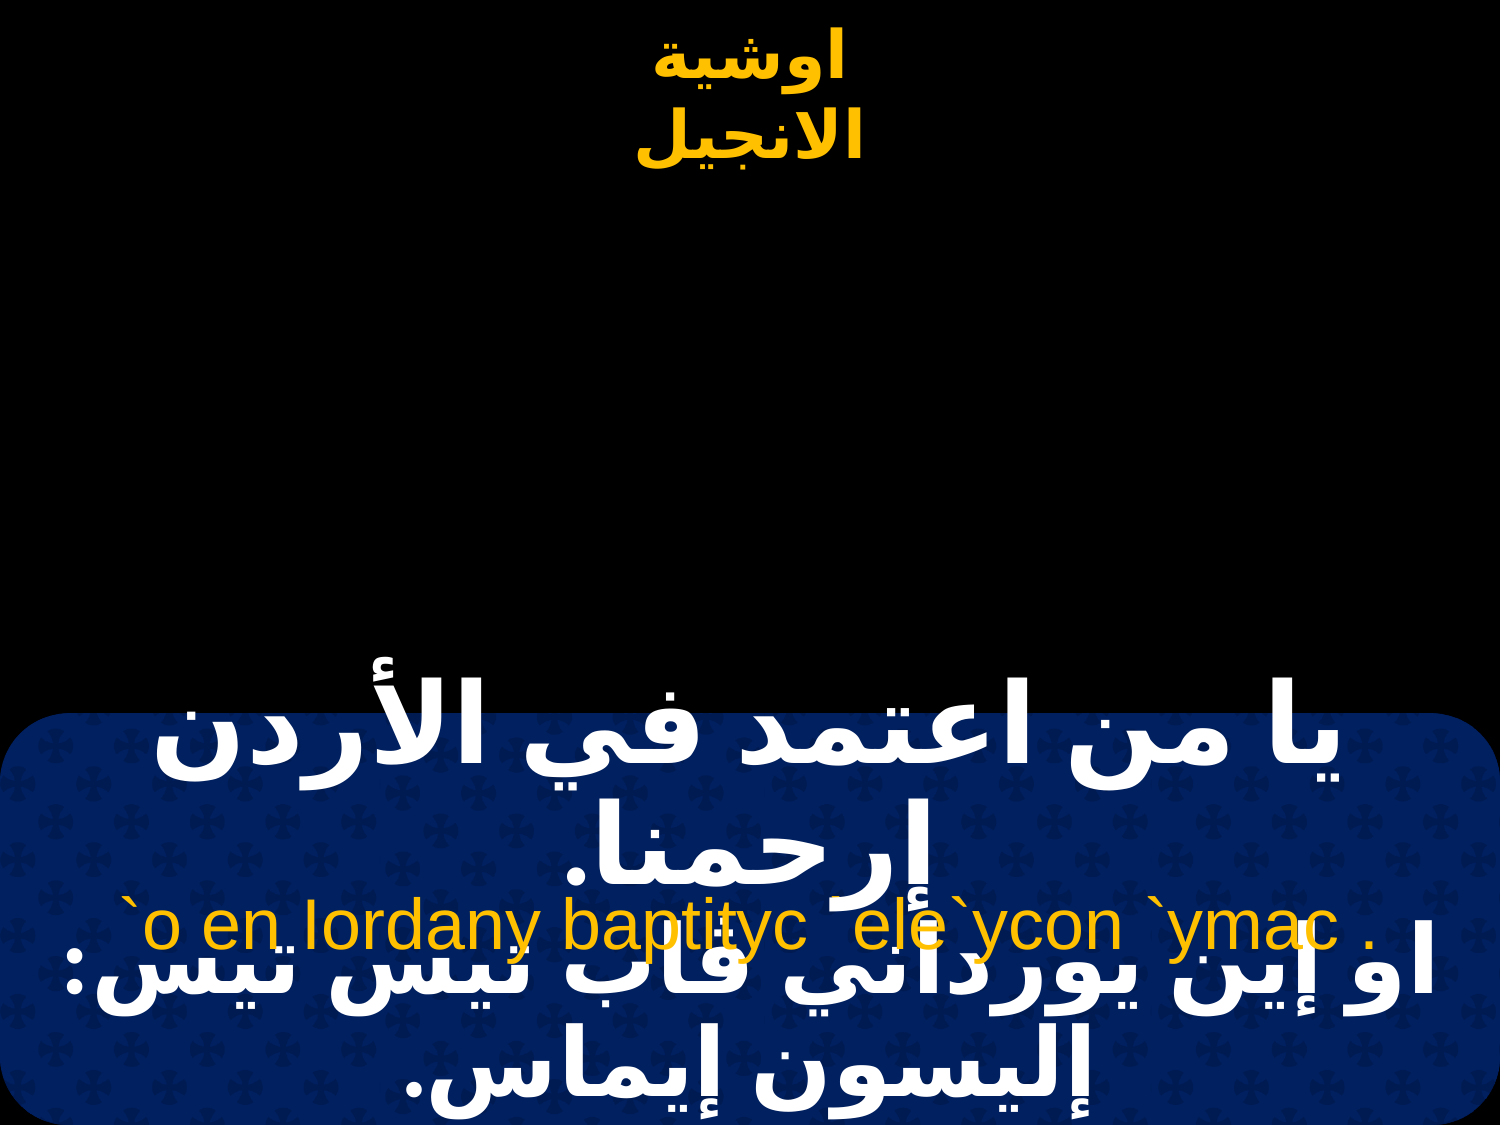

#
يا من اعتمد في الأردن إرحمنا.
`o en Iordany baptityc `ele`ycon `ymac .
او إين يورداني ڤاب تيس تيس: إليسون إيماس.